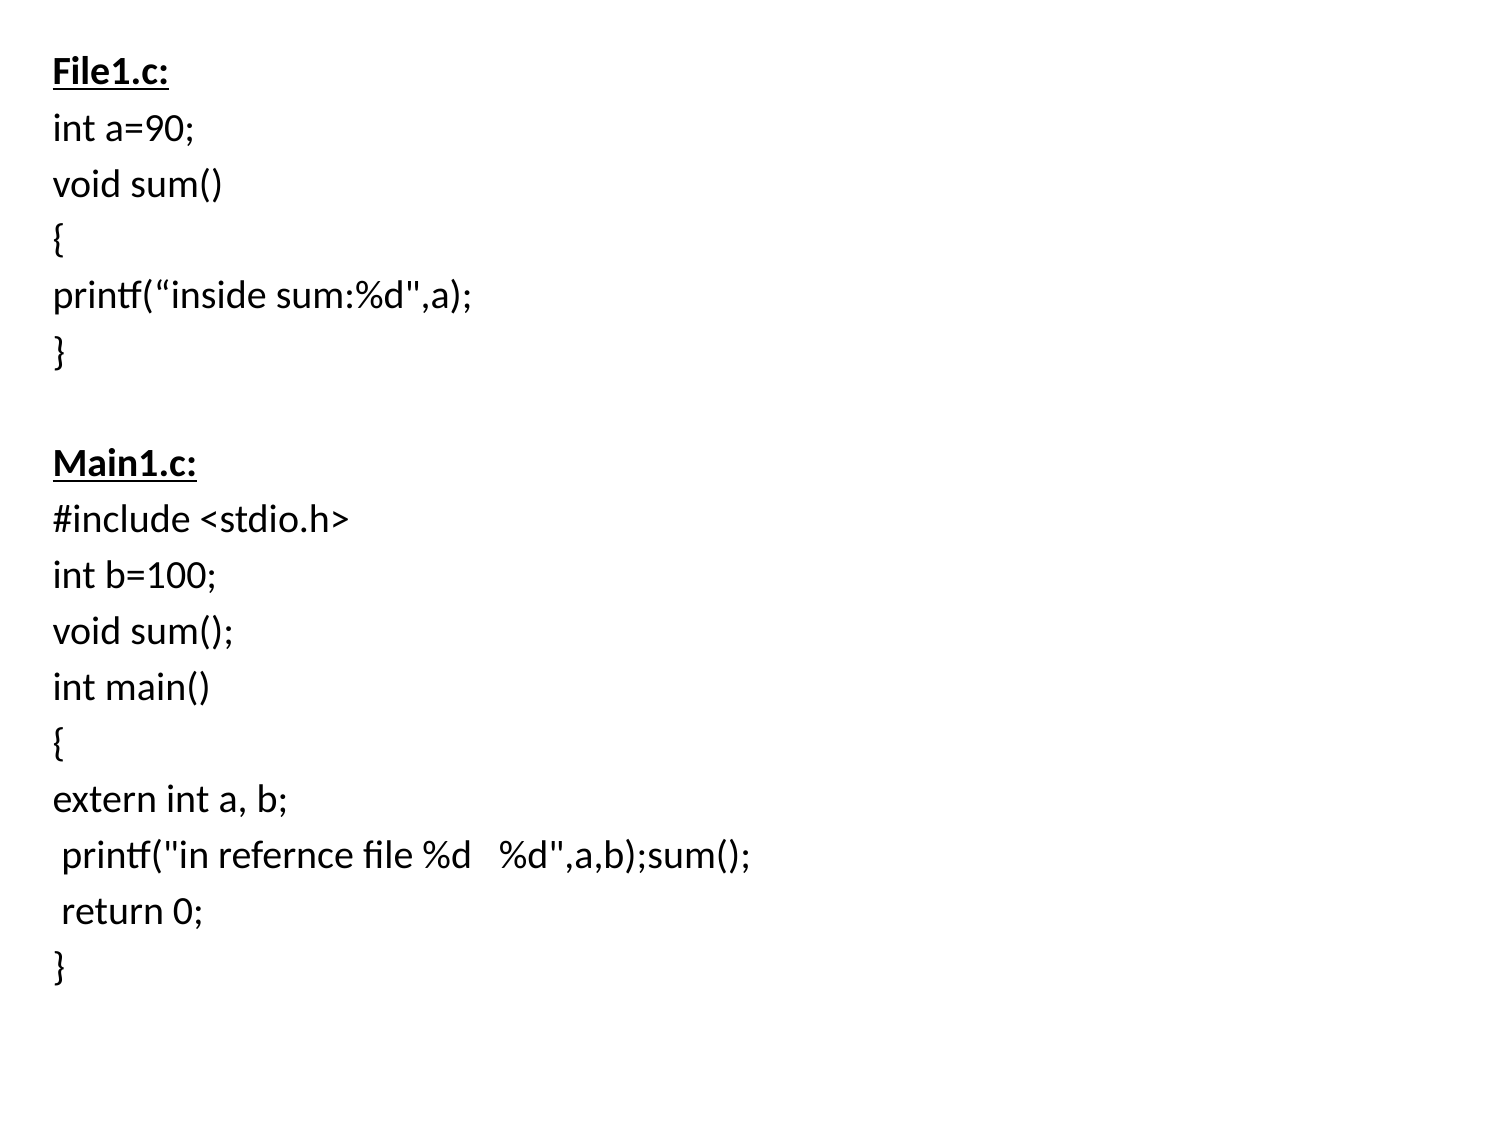

File1.c:
int a=90;
void sum()
{
printf(“inside sum:%d",a);
}

Main1.c:
#include <stdio.h>
int b=100;
void sum();
int main()
{
extern int a, b;
 printf("in refernce file %d   %d",a,b);sum();
 return 0;
}